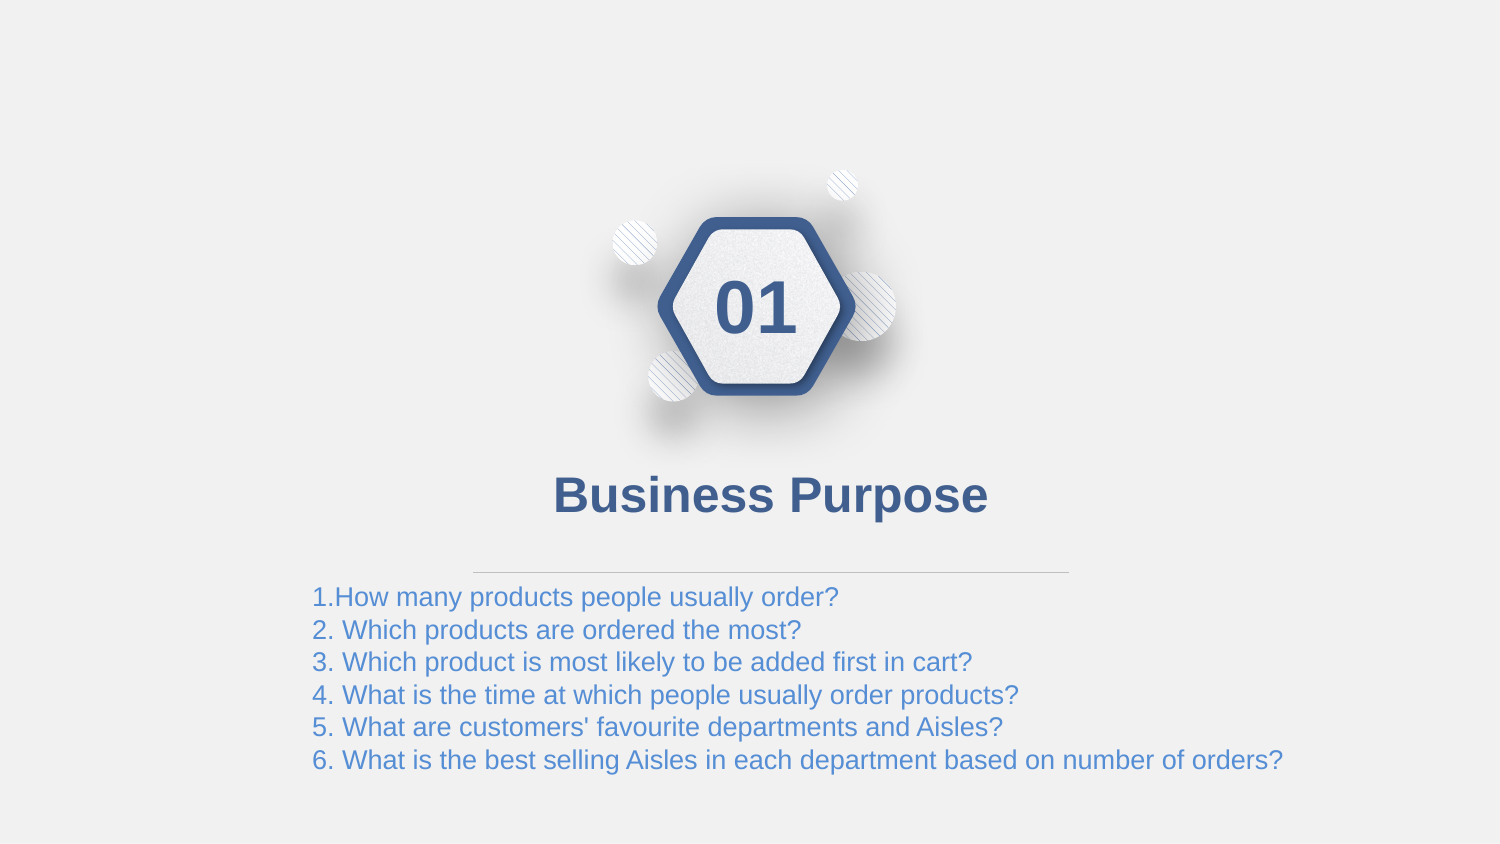

01

Business Purpose
1.How many products people usually order?
2. Which products are ordered the most?
3. Which product is most likely to be added first in cart?
4. What is the time at which people usually order products?
5. What are customers' favourite departments and Aisles?
6. What is the best selling Aisles in each department based on number of orders?